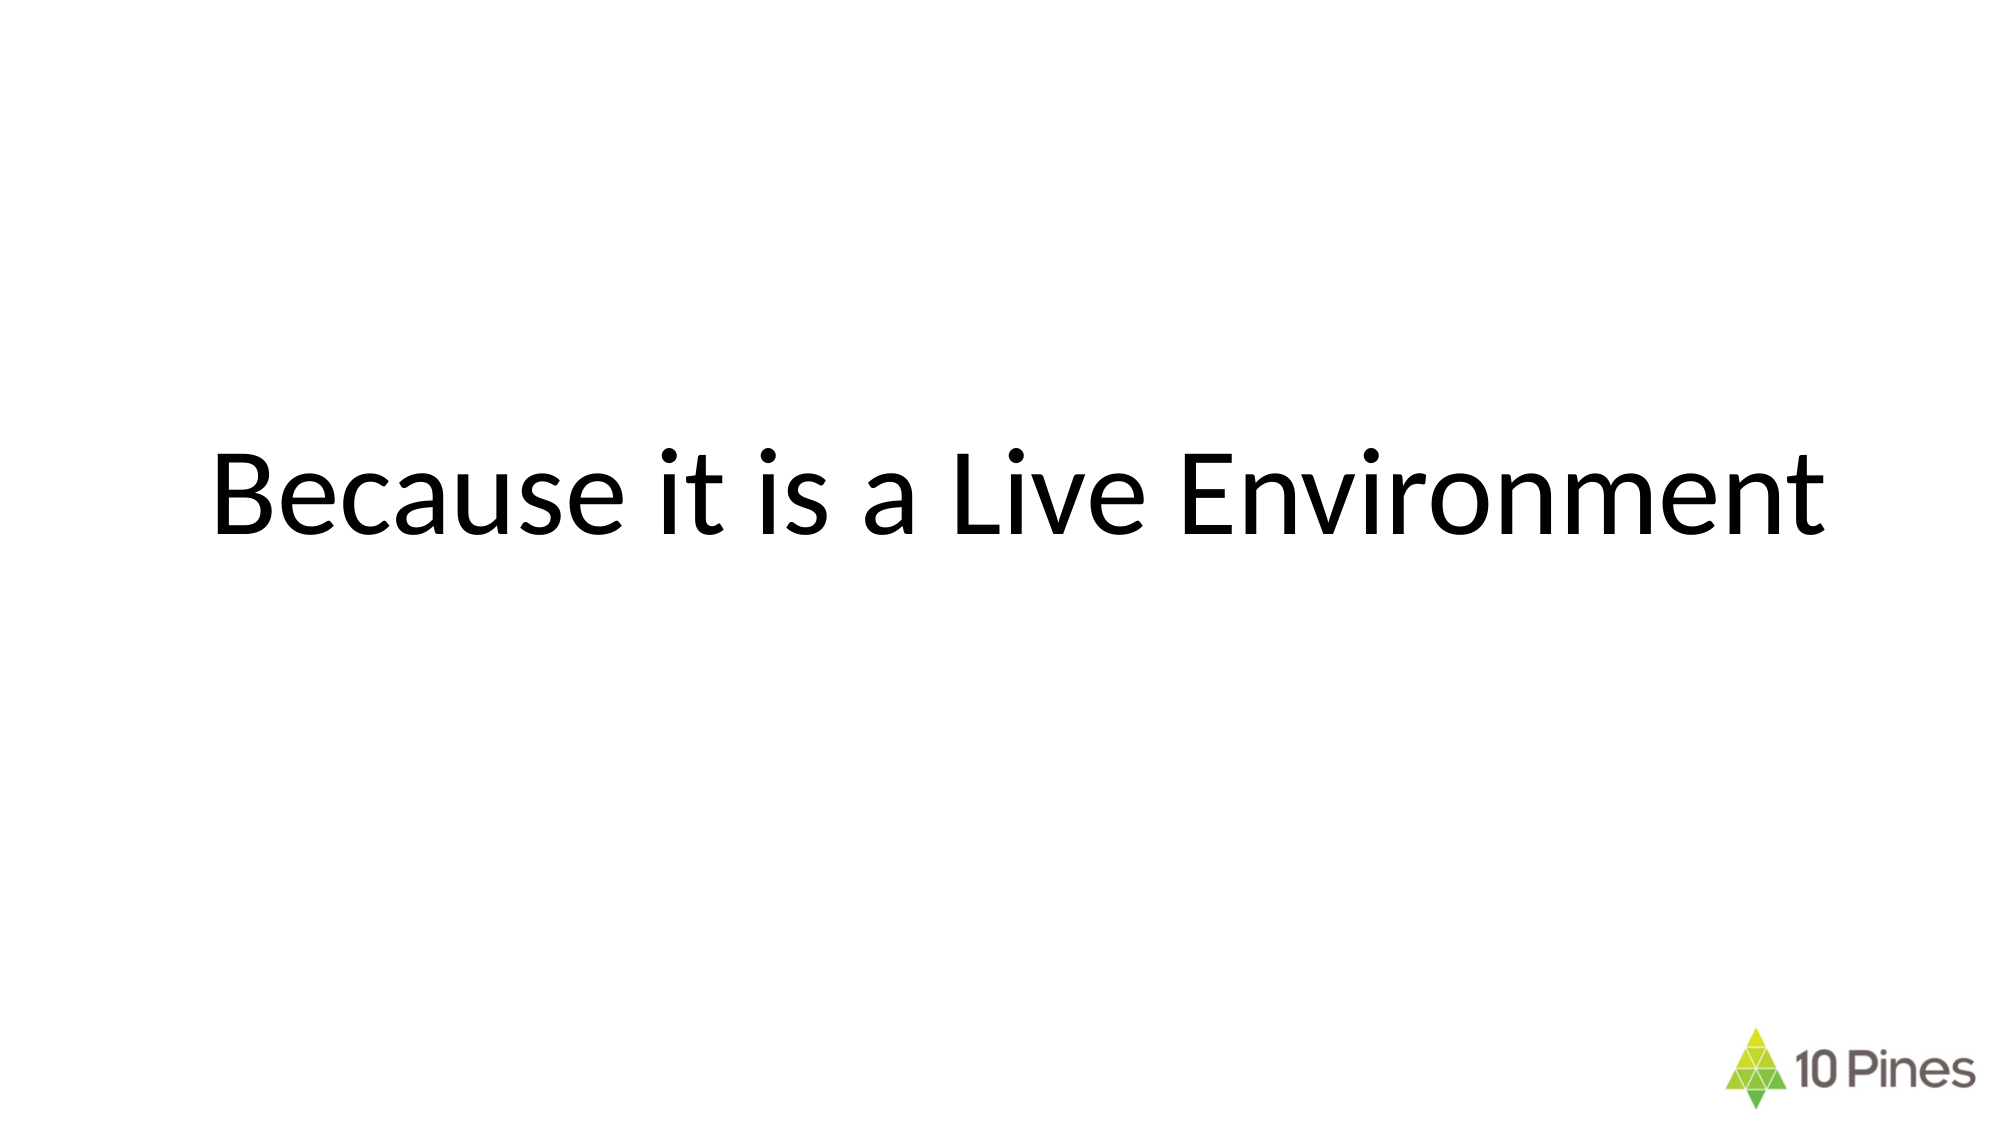

# Because it is a Live Environment